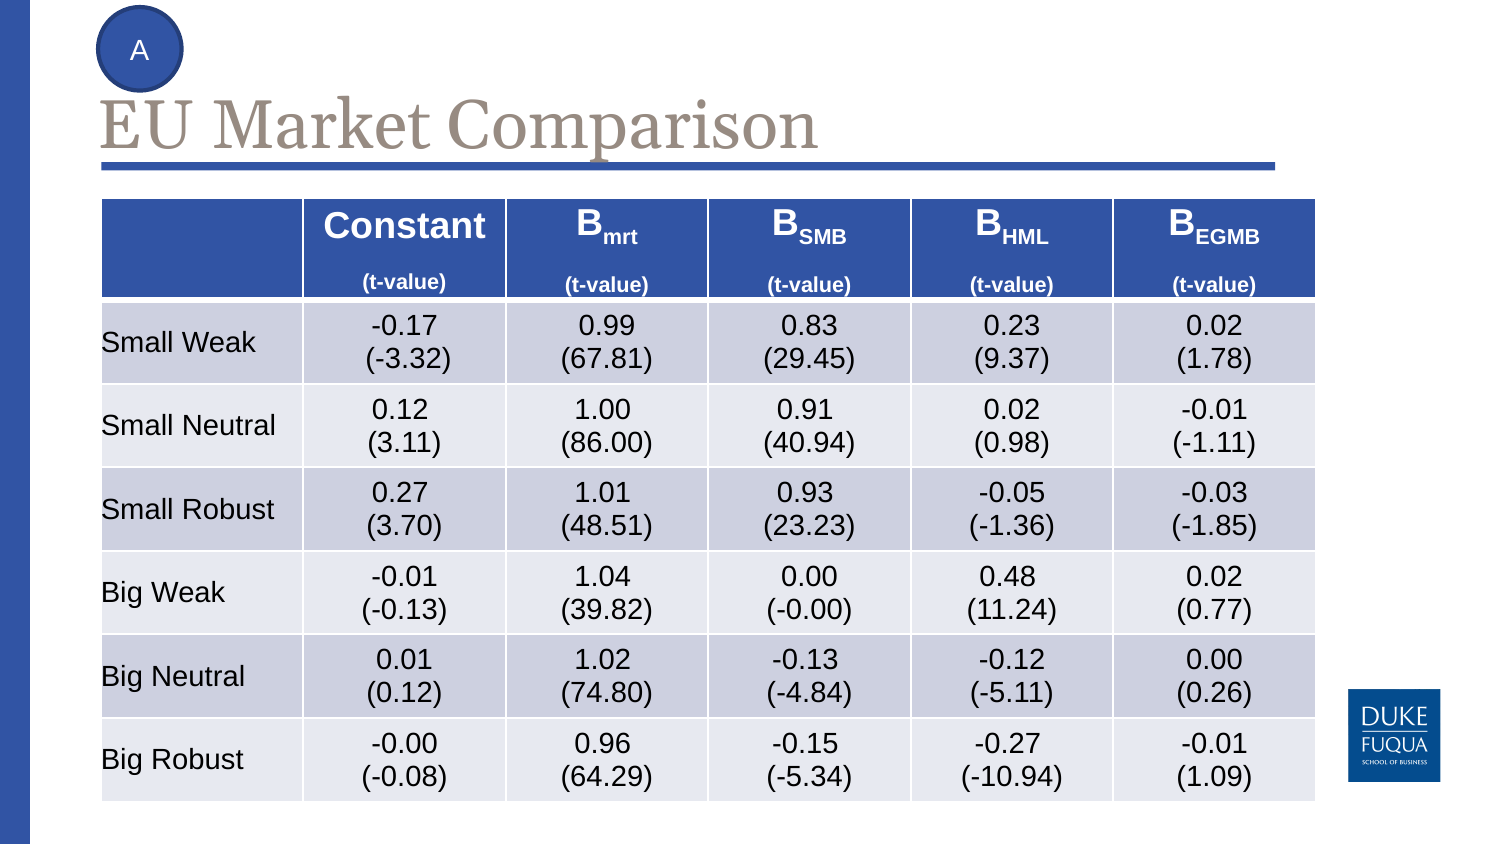

A
# EU Market Comparison
|  | Constant (t-value) | Βmrt (t-value) | ΒSMB (t-value) | ΒHML (t-value) | ΒEGMB (t-value) |
| --- | --- | --- | --- | --- | --- |
| Small Weak | -0.17  (-3.32) | 0.99 (67.81) | 0.83 (29.45) | 0.23 (9.37) | 0.02 (1.78) |
| Small Neutral | 0.12  (3.11) | 1.00  (86.00) | 0.91  (40.94) | 0.02 (0.98) | -0.01 (-1.11) |
| Small Robust | 0.27  (3.70) | 1.01  (48.51) | 0.93  (23.23) | -0.05 (-1.36) | -0.03 (-1.85) |
| Big Weak | -0.01 (-0.13) | 1.04  (39.82) | 0.00 (-0.00) | 0.48  (11.24) | 0.02 (0.77) |
| Big Neutral | 0.01 (0.12) | 1.02  (74.80) | -0.13  (-4.84) | -0.12 (-5.11) | 0.00 (0.26) |
| Big Robust | -0.00 (-0.08) | 0.96  (64.29) | -0.15  (-5.34) | -0.27  (-10.94) | -0.01 (1.09) |